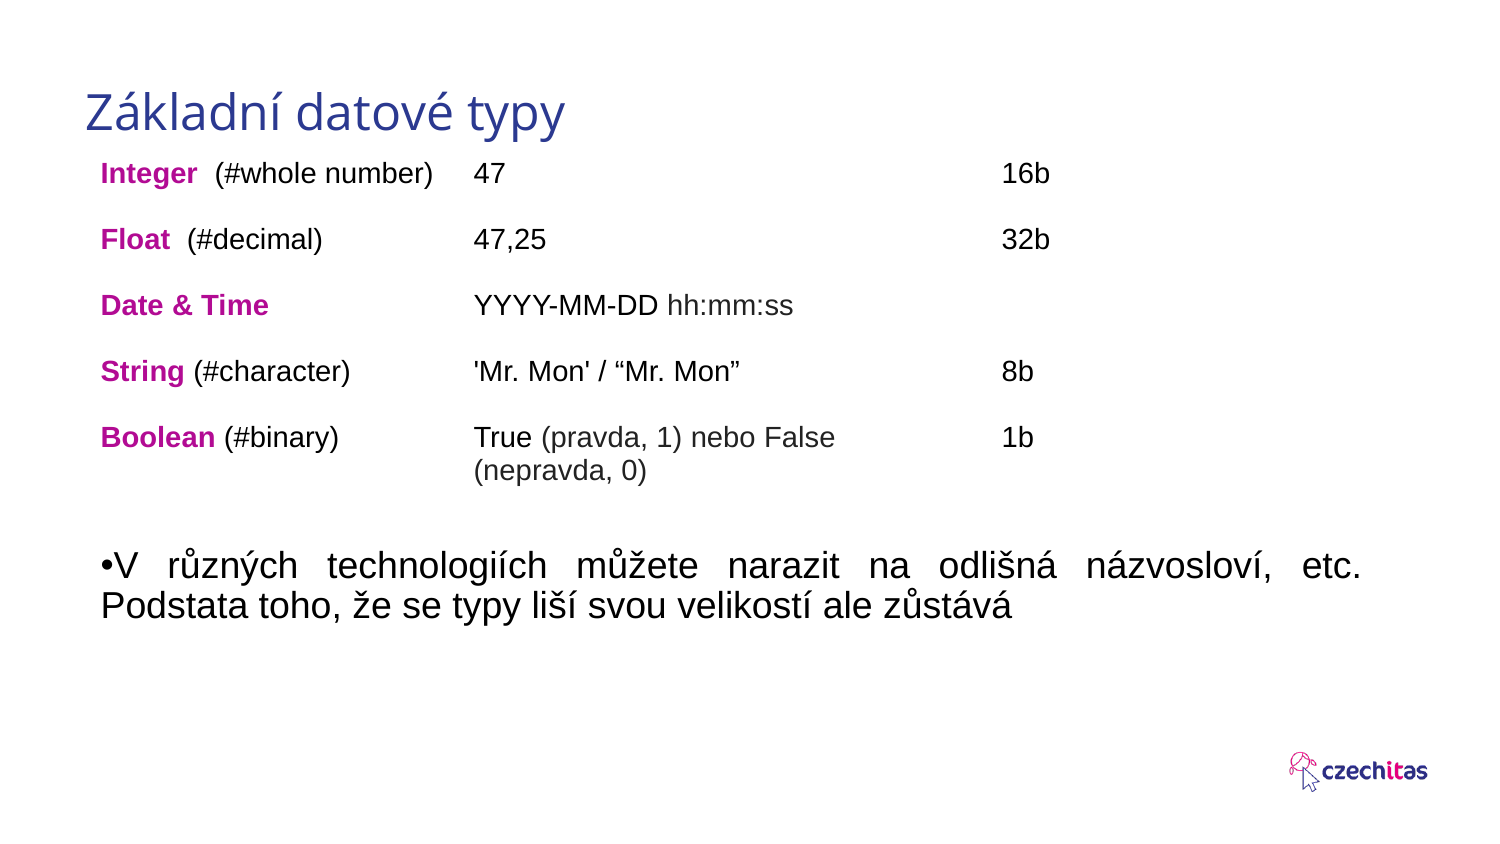

# Základní datové typy
| Integer (#whole number) | 47 | 16b |
| --- | --- | --- |
| Float (#decimal) | 47,25 | 32b |
| Date & Time | YYYY-MM-DD hh:mm:ss |  |
| String (#character) | 'Mr. Mon' / “Mr. Mon” | 8b |
| Boolean (#binary) | True (pravda, 1) nebo False (nepravda, 0) | 1b |
V různých technologiích můžete narazit na odlišná názvosloví, etc. Podstata toho, že se typy liší svou velikostí ale zůstává